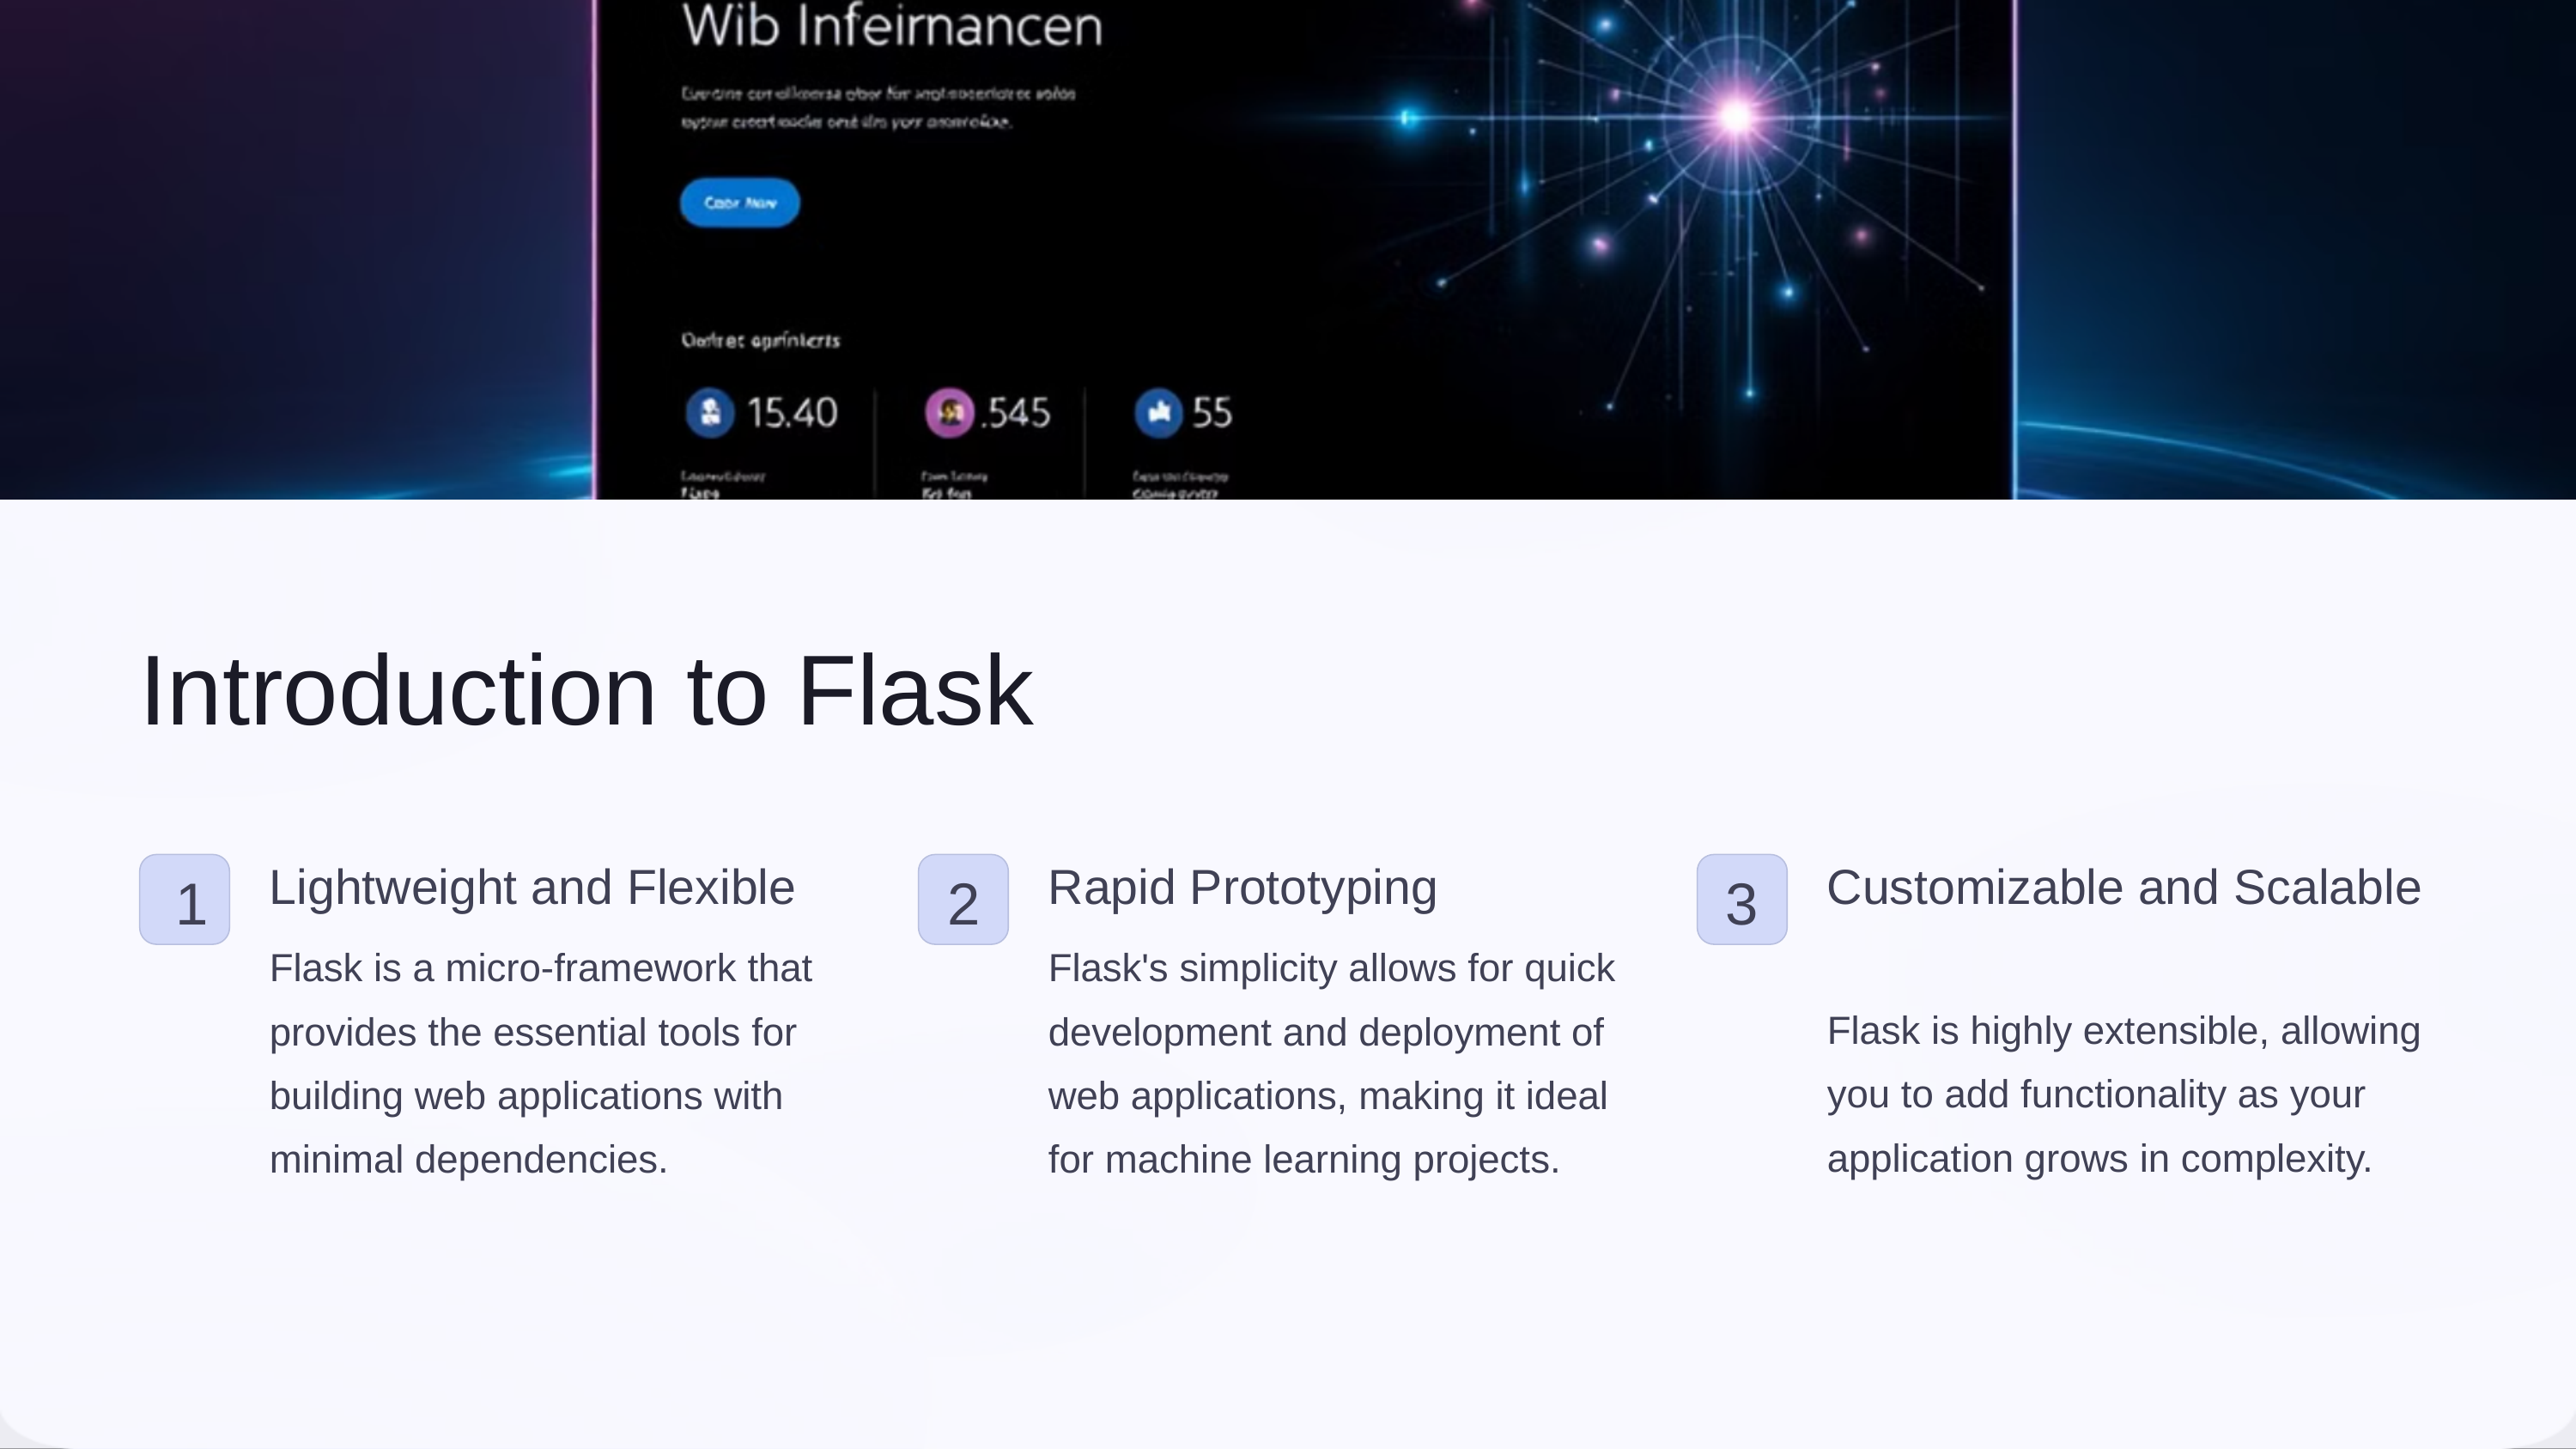

Introduction to Flask
Lightweight and Flexible
Rapid Prototyping
Customizable and Scalable

1
2
3
Flask is a micro-framework that provides the essential tools for building web applications with minimal dependencies.
Flask's simplicity allows for quick development and deployment of web applications, making it ideal for machine learning projects.
Flask is highly extensible, allowing you to add functionality as your application grows in complexity.